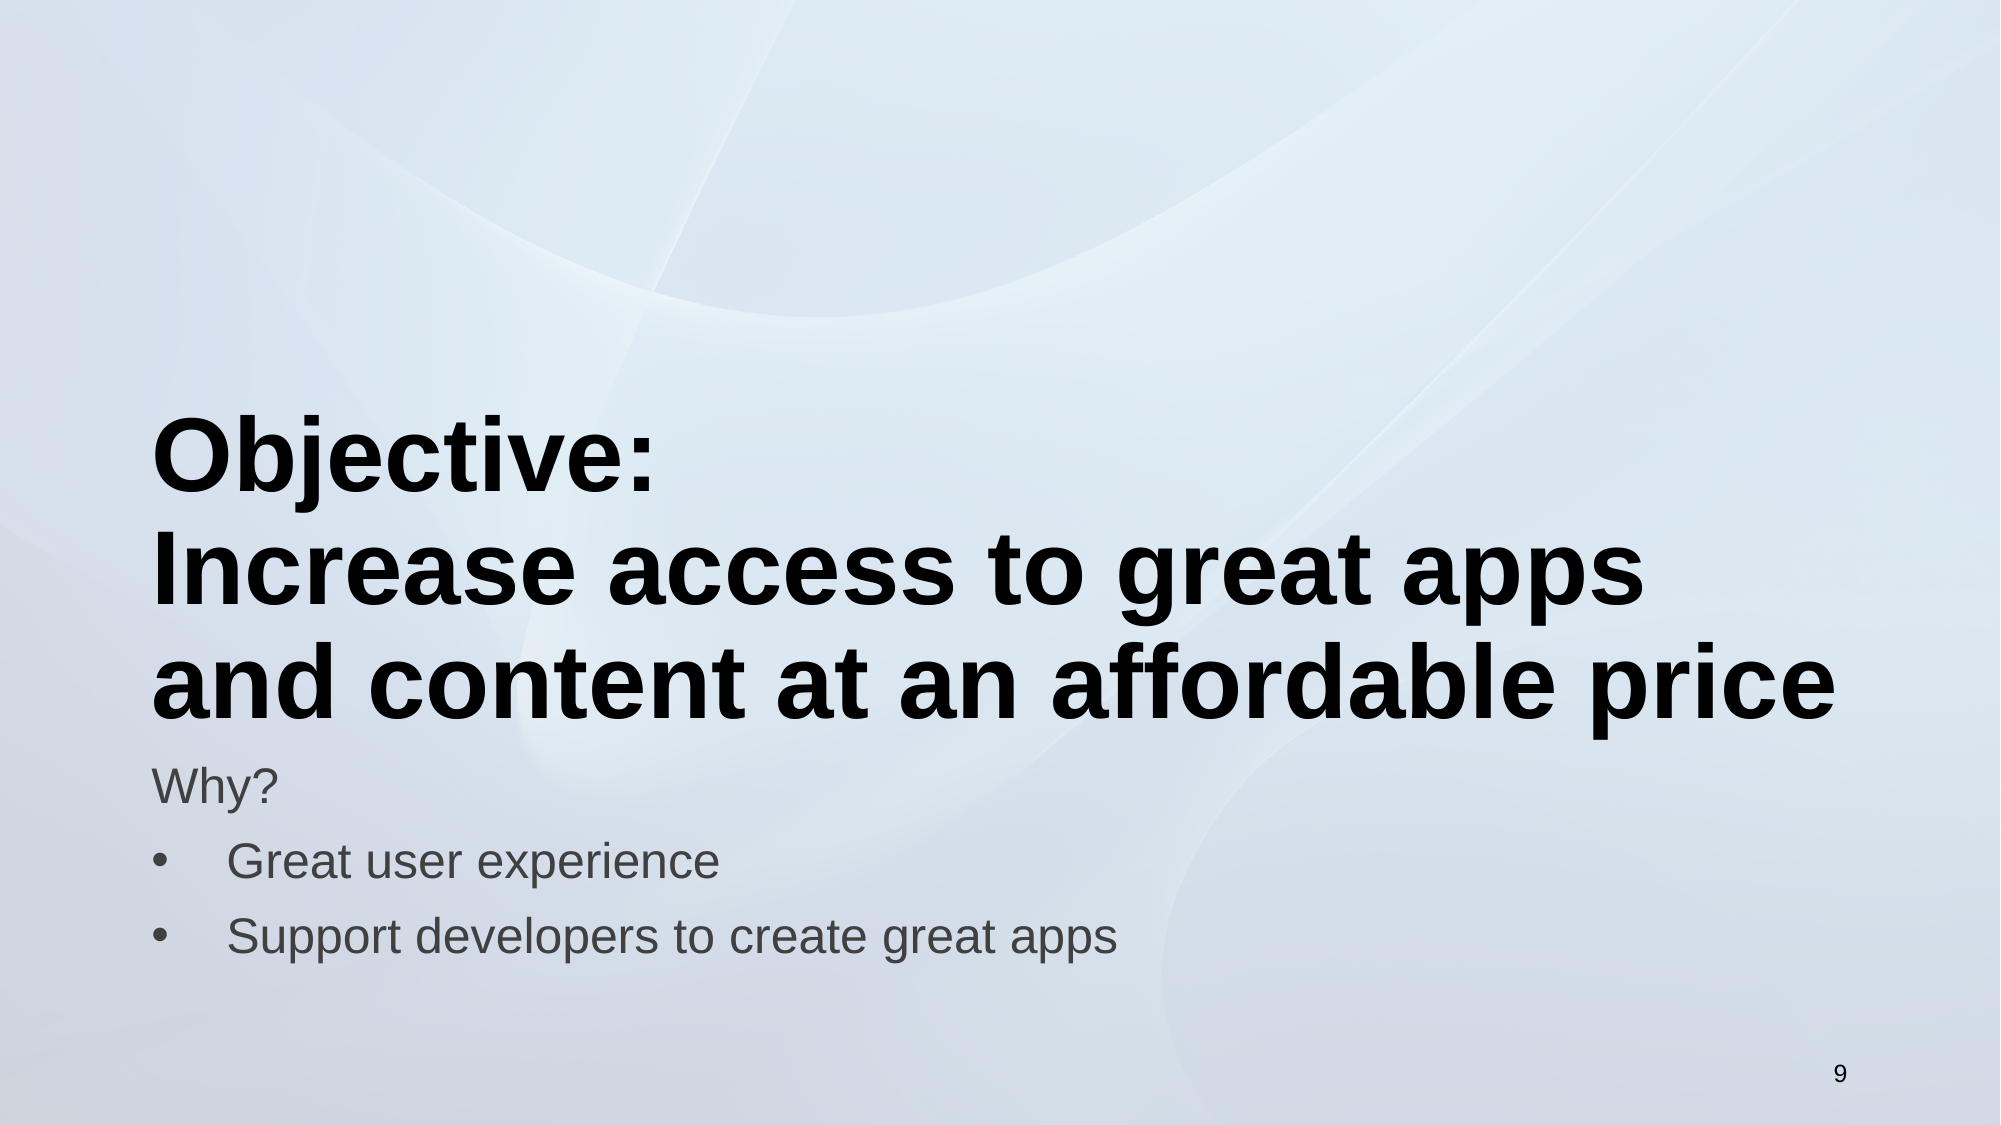

# Objective: Increase access to great apps and content at an affordable price
Why?
Great user experience
Support developers to create great apps
9